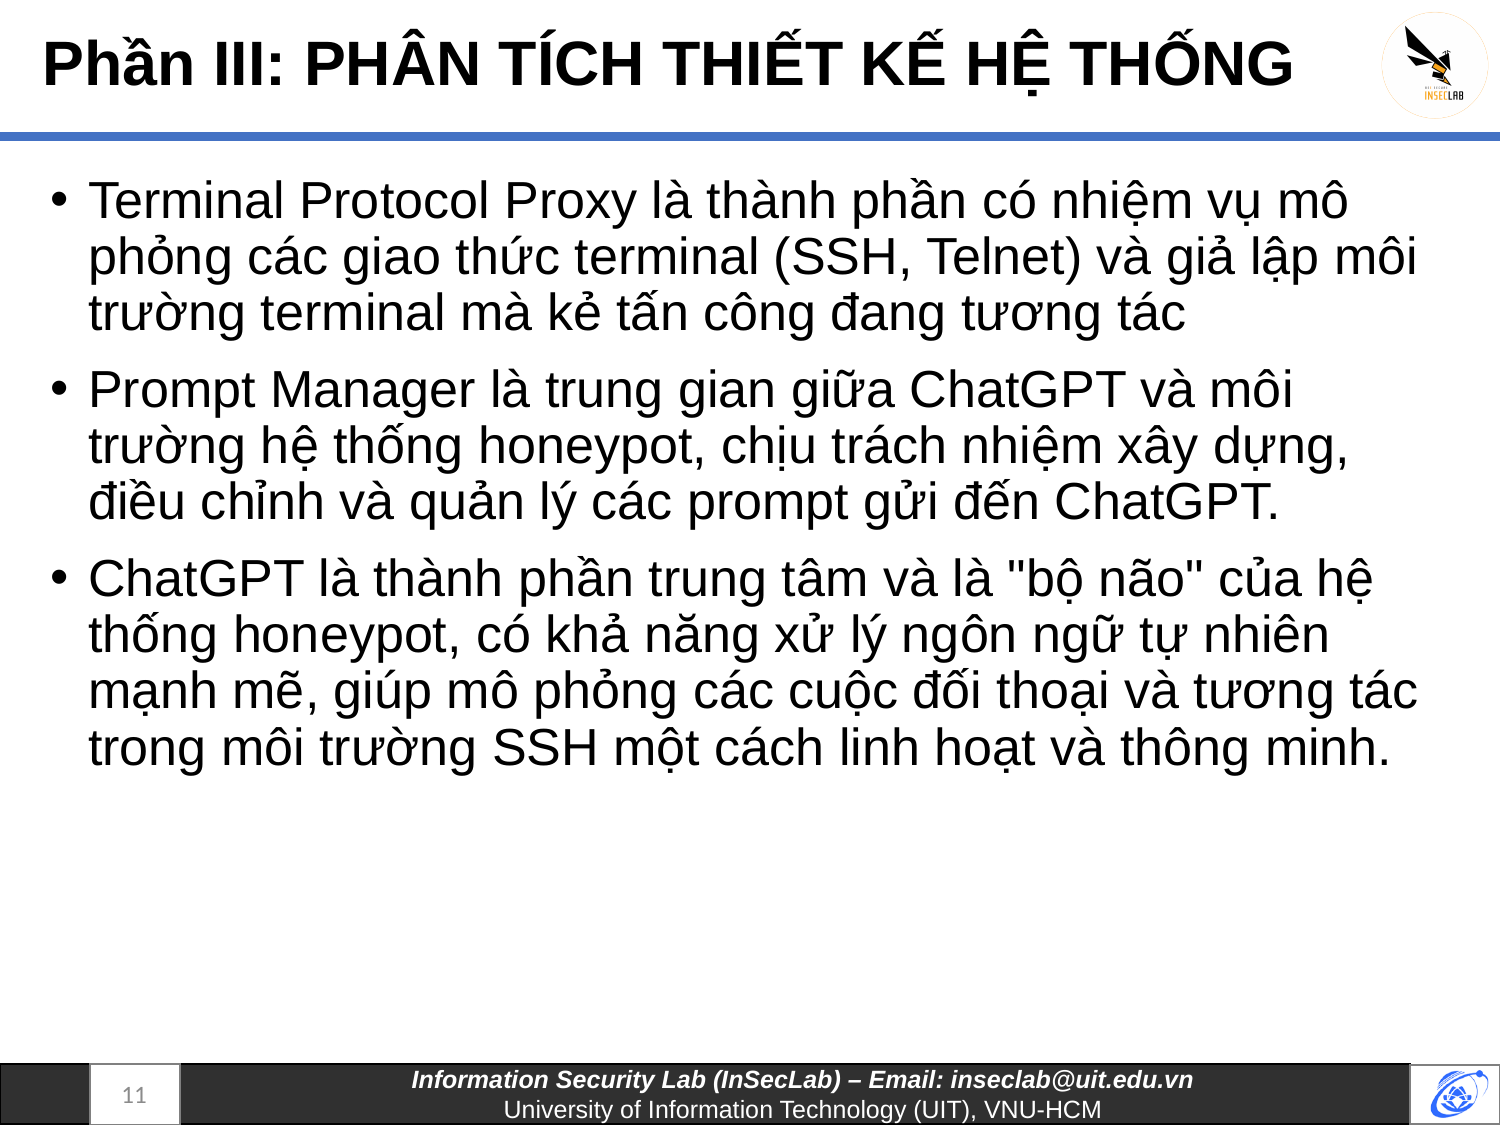

# Phần III: PHÂN TÍCH THIẾT KẾ HỆ THỐNG
Terminal Protocol Proxy là thành phần có nhiệm vụ mô phỏng các giao thức terminal (SSH, Telnet) và giả lập môi trường terminal mà kẻ tấn công đang tương tác
Prompt Manager là trung gian giữa ChatGPT và môi trường hệ thống honeypot, chịu trách nhiệm xây dựng, điều chỉnh và quản lý các prompt gửi đến ChatGPT.
ChatGPT là thành phần trung tâm và là "bộ não" của hệ thống honeypot, có khả năng xử lý ngôn ngữ tự nhiên mạnh mẽ, giúp mô phỏng các cuộc đối thoại và tương tác trong môi trường SSH một cách linh hoạt và thông minh.

11